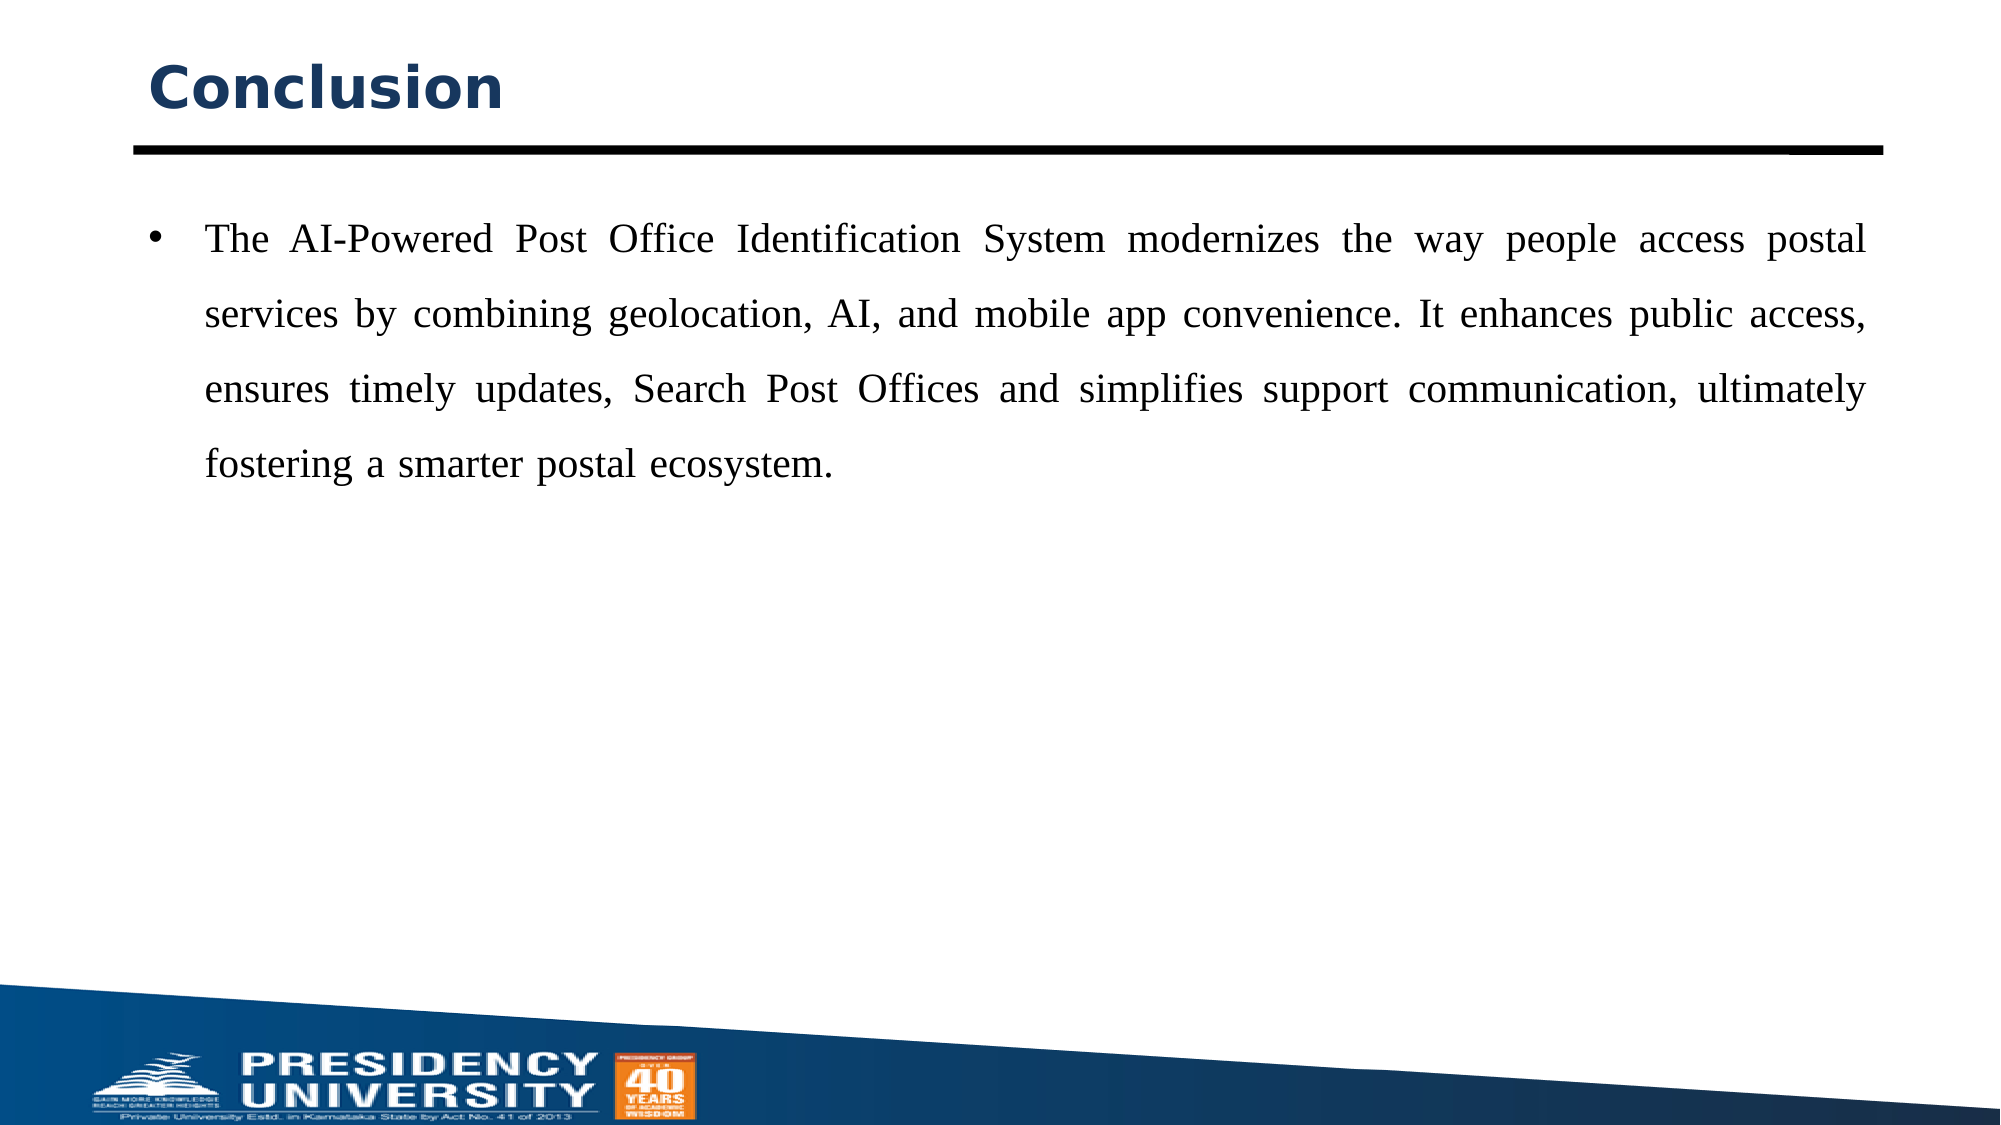

# Conclusion

The AI-Powered Post Office Identification System modernizes the way people access postal services by combining geolocation, AI, and mobile app convenience. It enhances public access, ensures timely updates, Search Post Offices and simplifies support communication, ultimately fostering a smarter postal ecosystem.